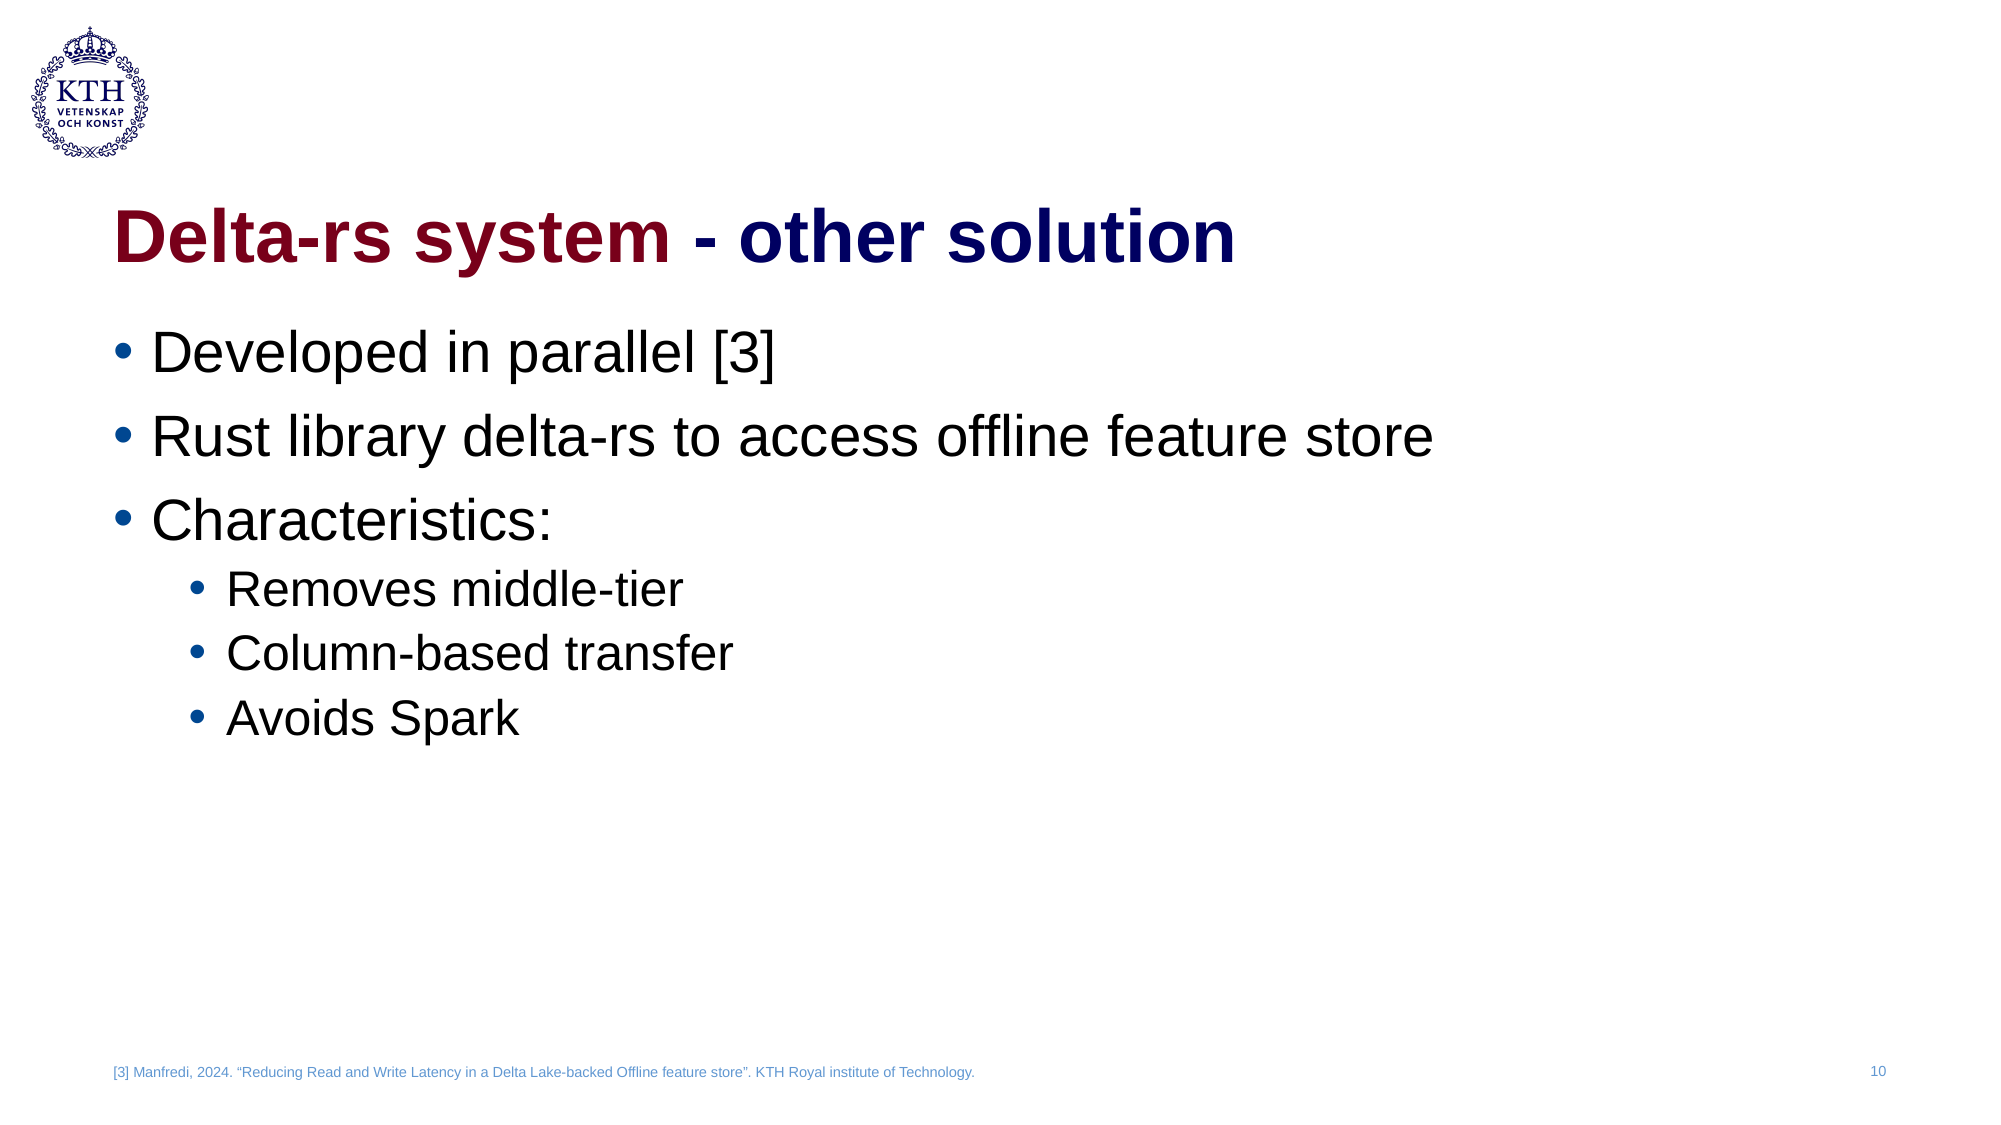

# Delta-rs system - other solution
Developed in parallel [3]
Rust library delta-rs to access offline feature store
Characteristics:
Removes middle-tier
Column-based transfer
Avoids Spark

[3] Manfredi, 2024. “Reducing Read and Write Latency in a Delta Lake-backed Offline feature store”. KTH Royal institute of Technology.

10